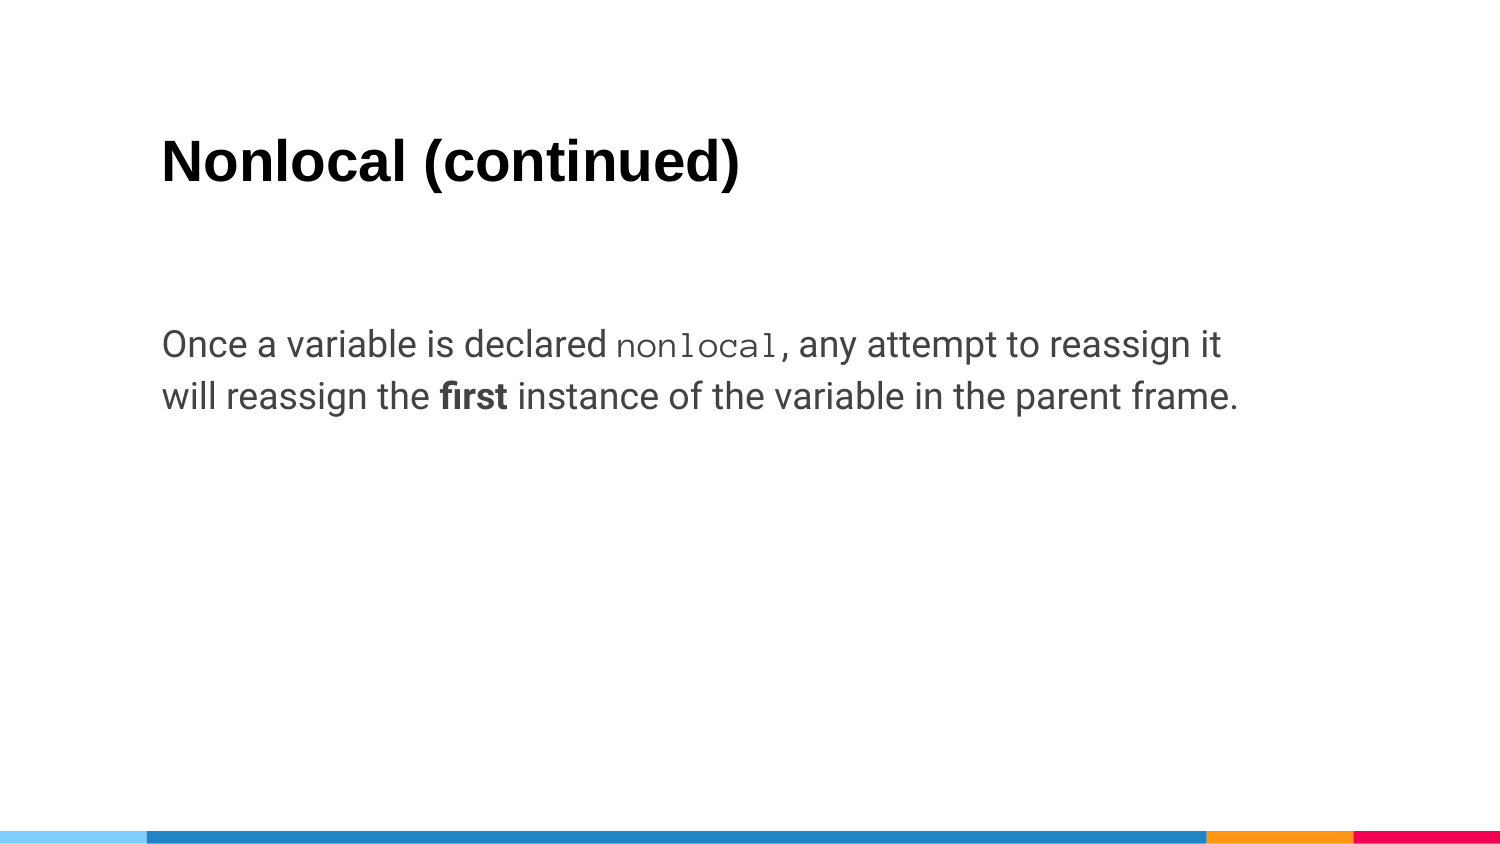

# Nonlocal (continued)
Once a variable is declared nonlocal, any attempt to reassign it will reassign the first instance of the variable in the parent frame.